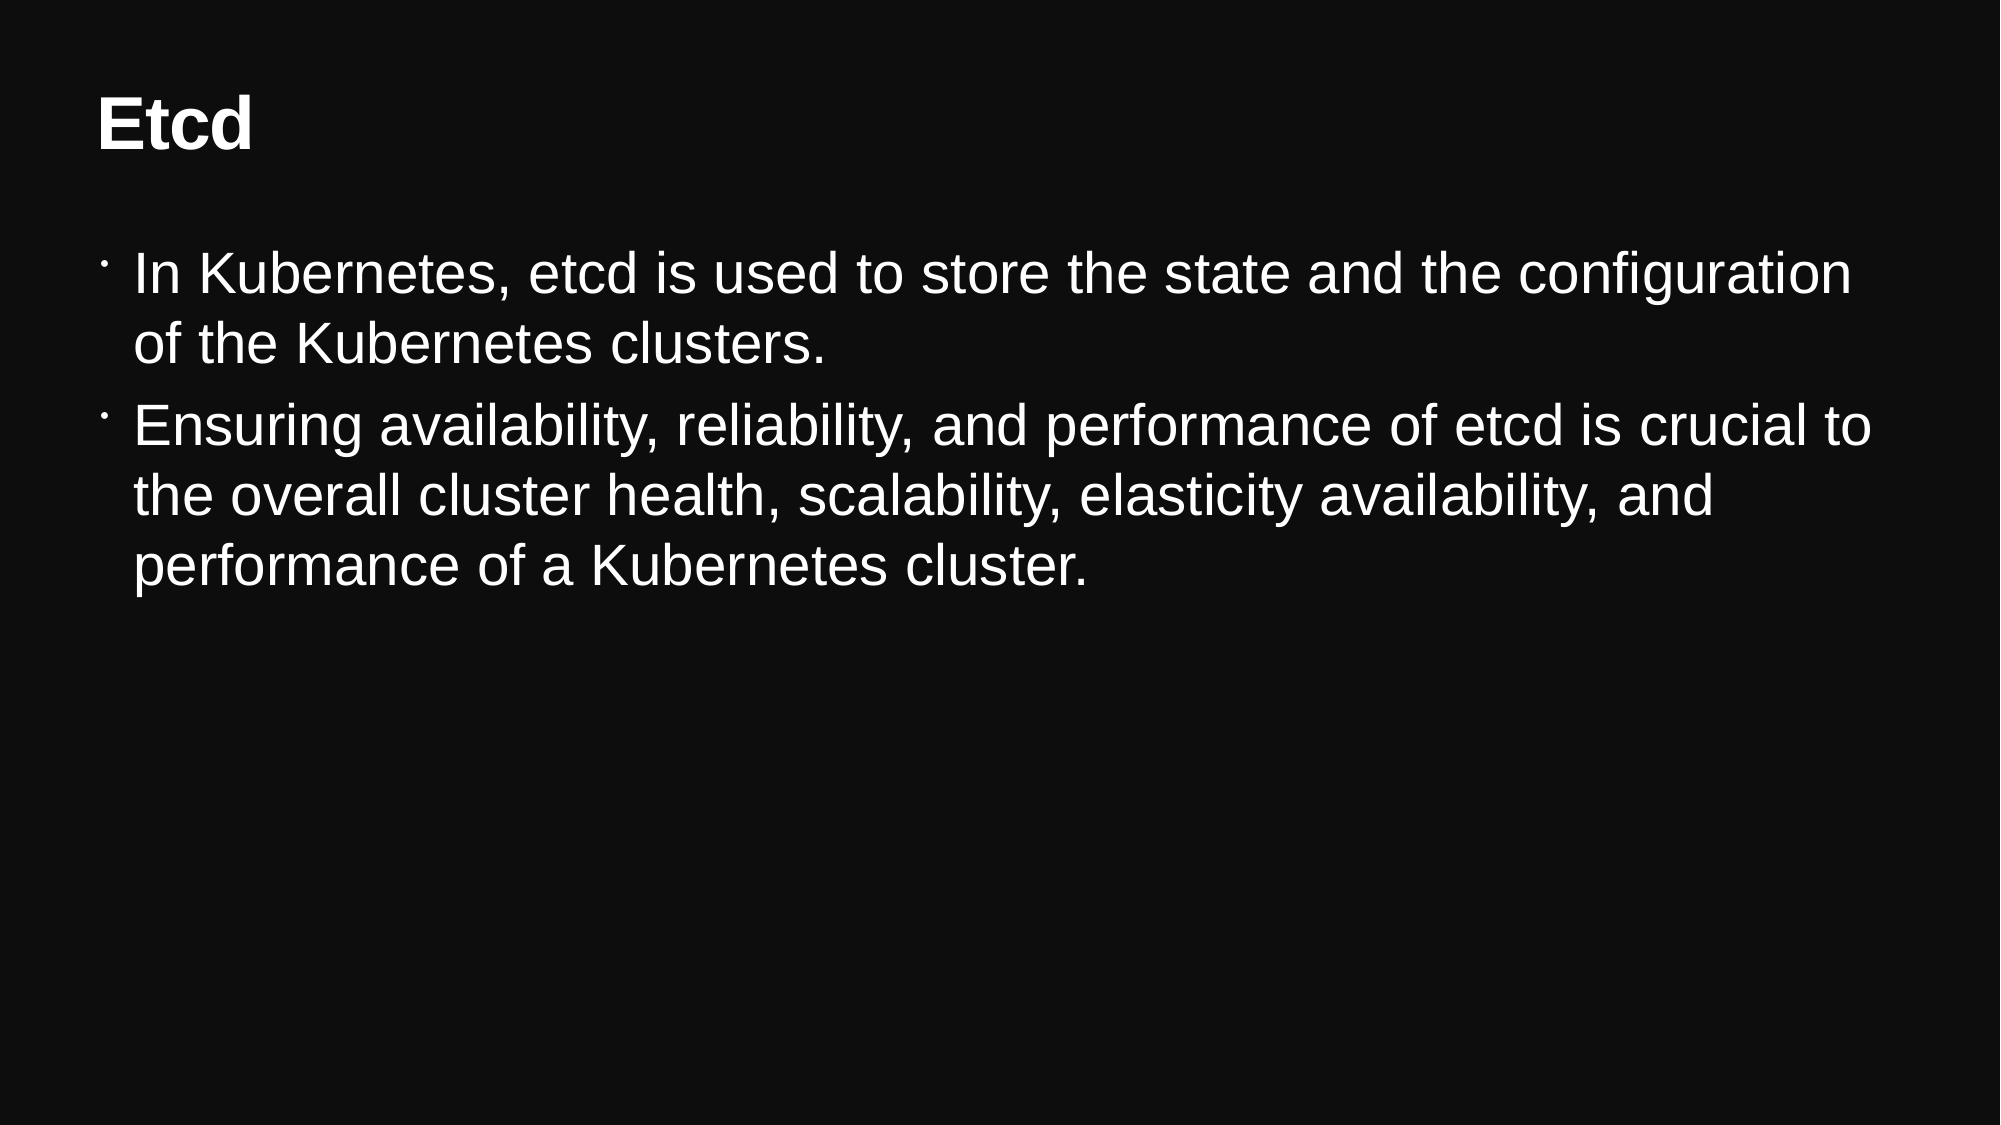

# Etcd
In Kubernetes, etcd is used to store the state and the configuration of the Kubernetes clusters.
Ensuring availability, reliability, and performance of etcd is crucial to the overall cluster health, scalability, elasticity availability, and performance of a Kubernetes cluster.